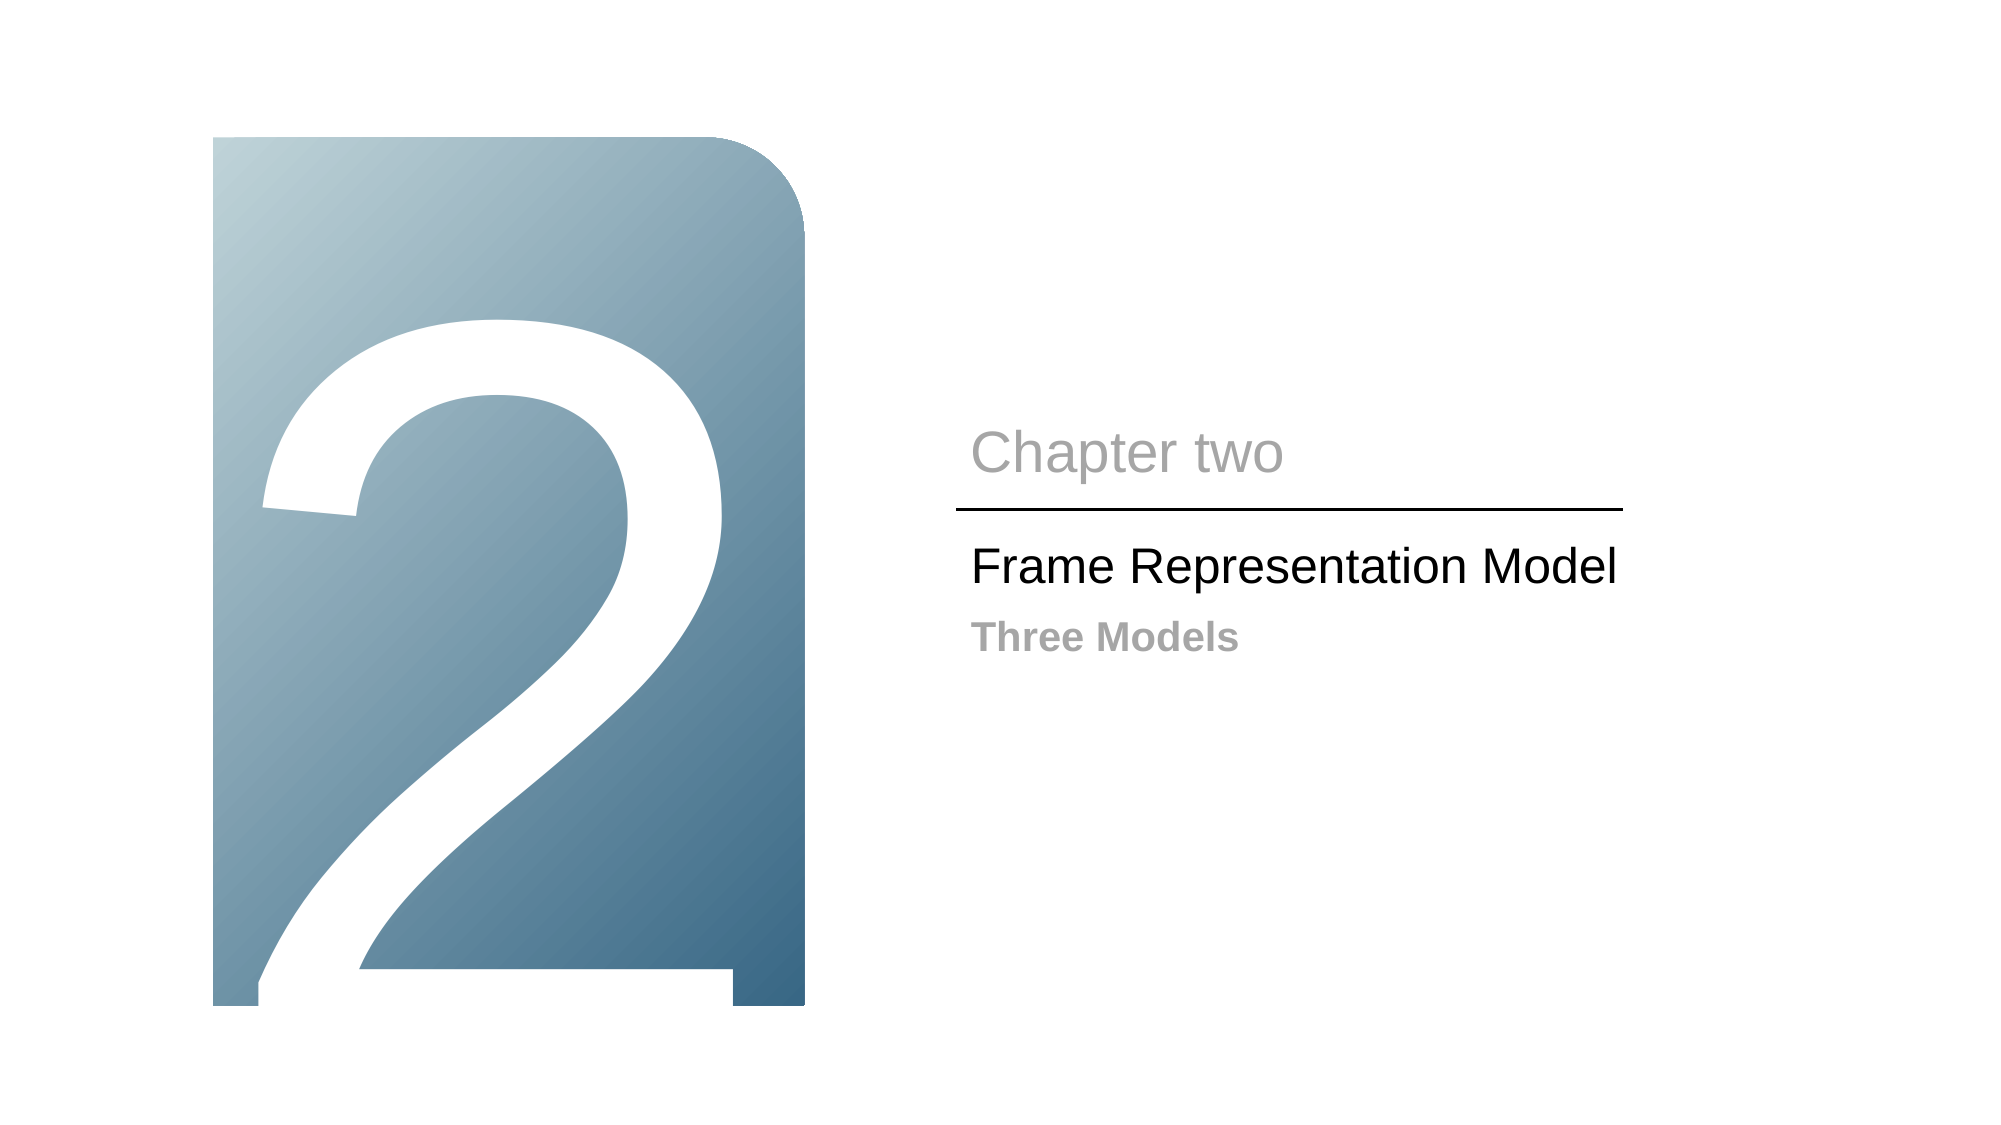

2

Chapter two
Frame Representation Model
Three Models